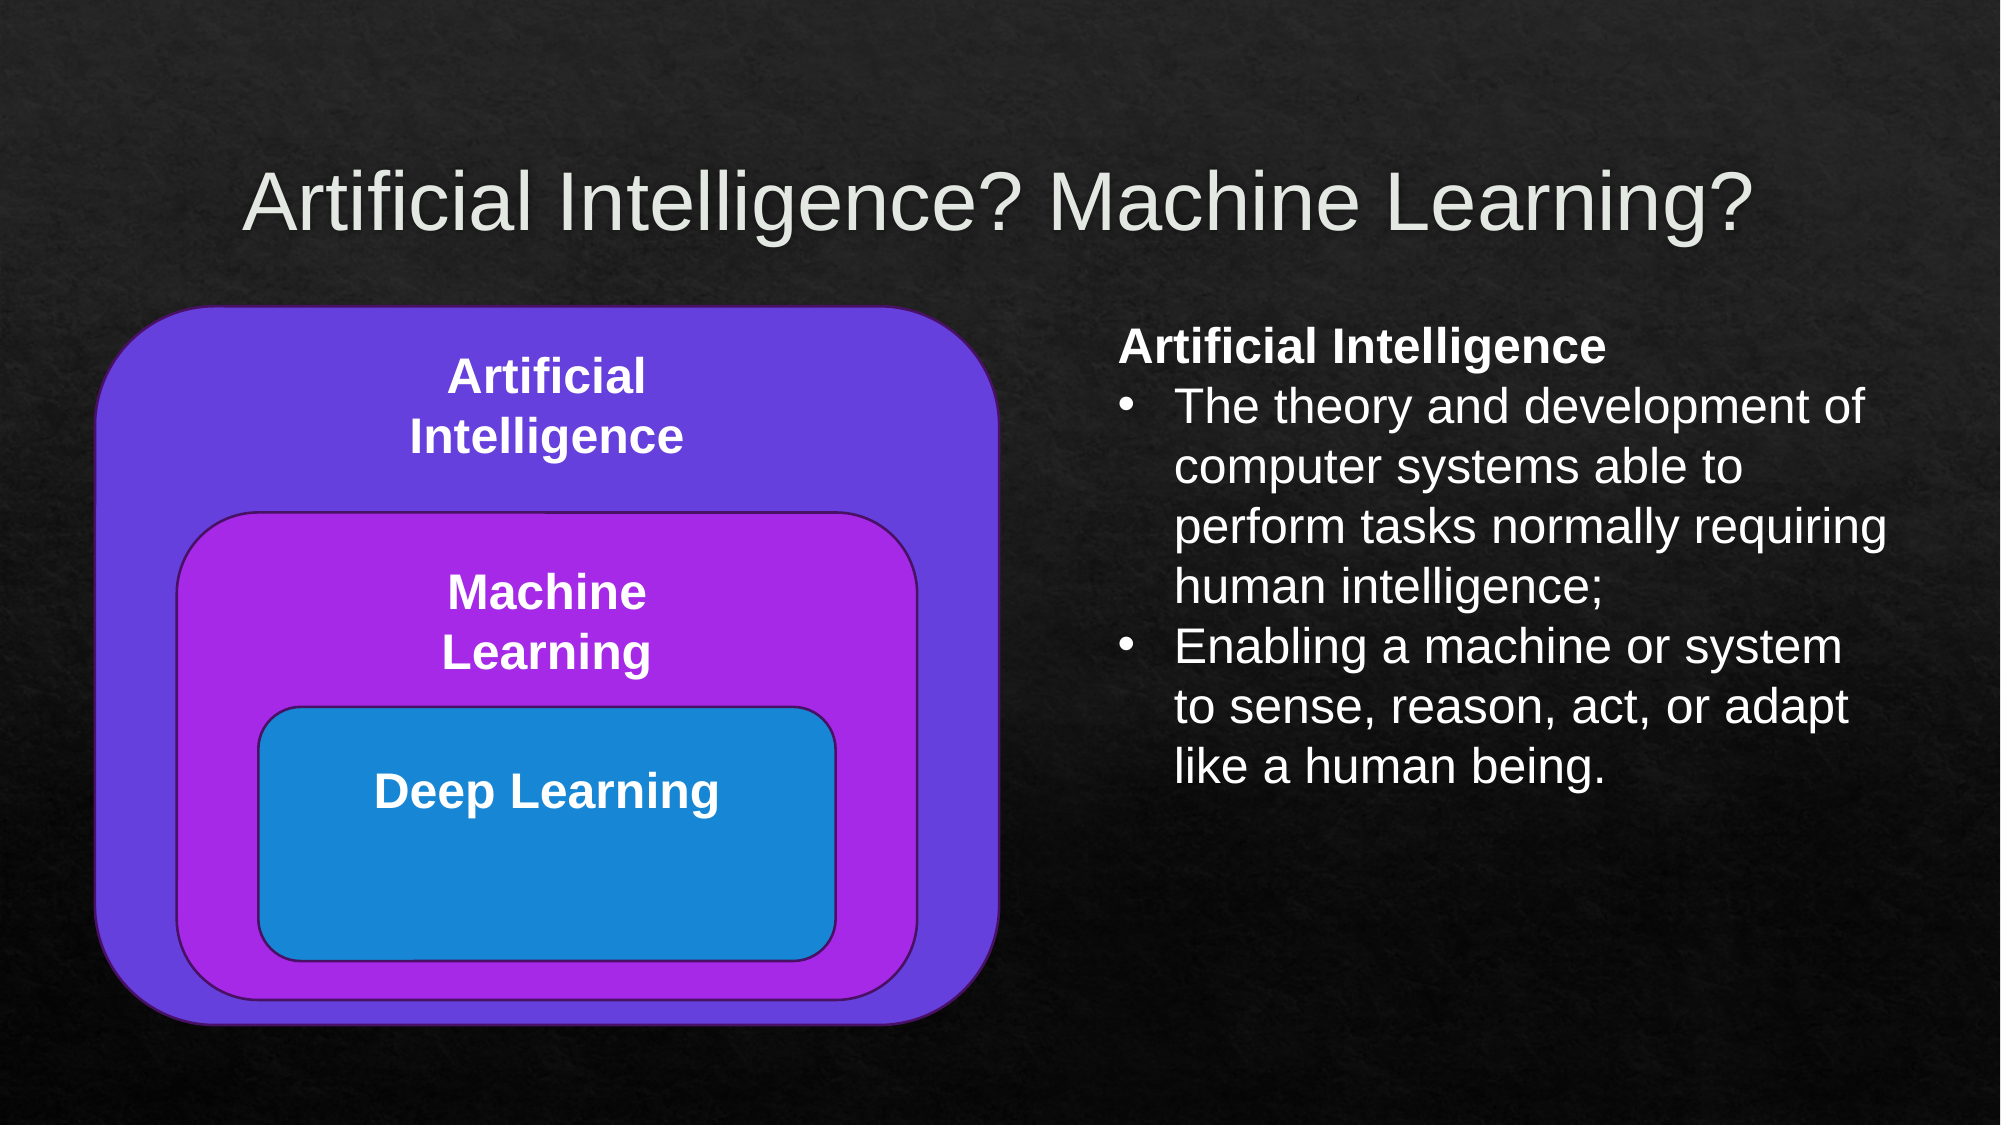

# Artificial Intelligence? Machine Learning?

Artificial Intelligence
The theory and development of computer systems able to perform tasks normally requiring human intelligence;
Enabling a machine or system to sense, reason, act, or adapt like a human being.
Artificial Intelligence

Machine Learning

Deep Learning